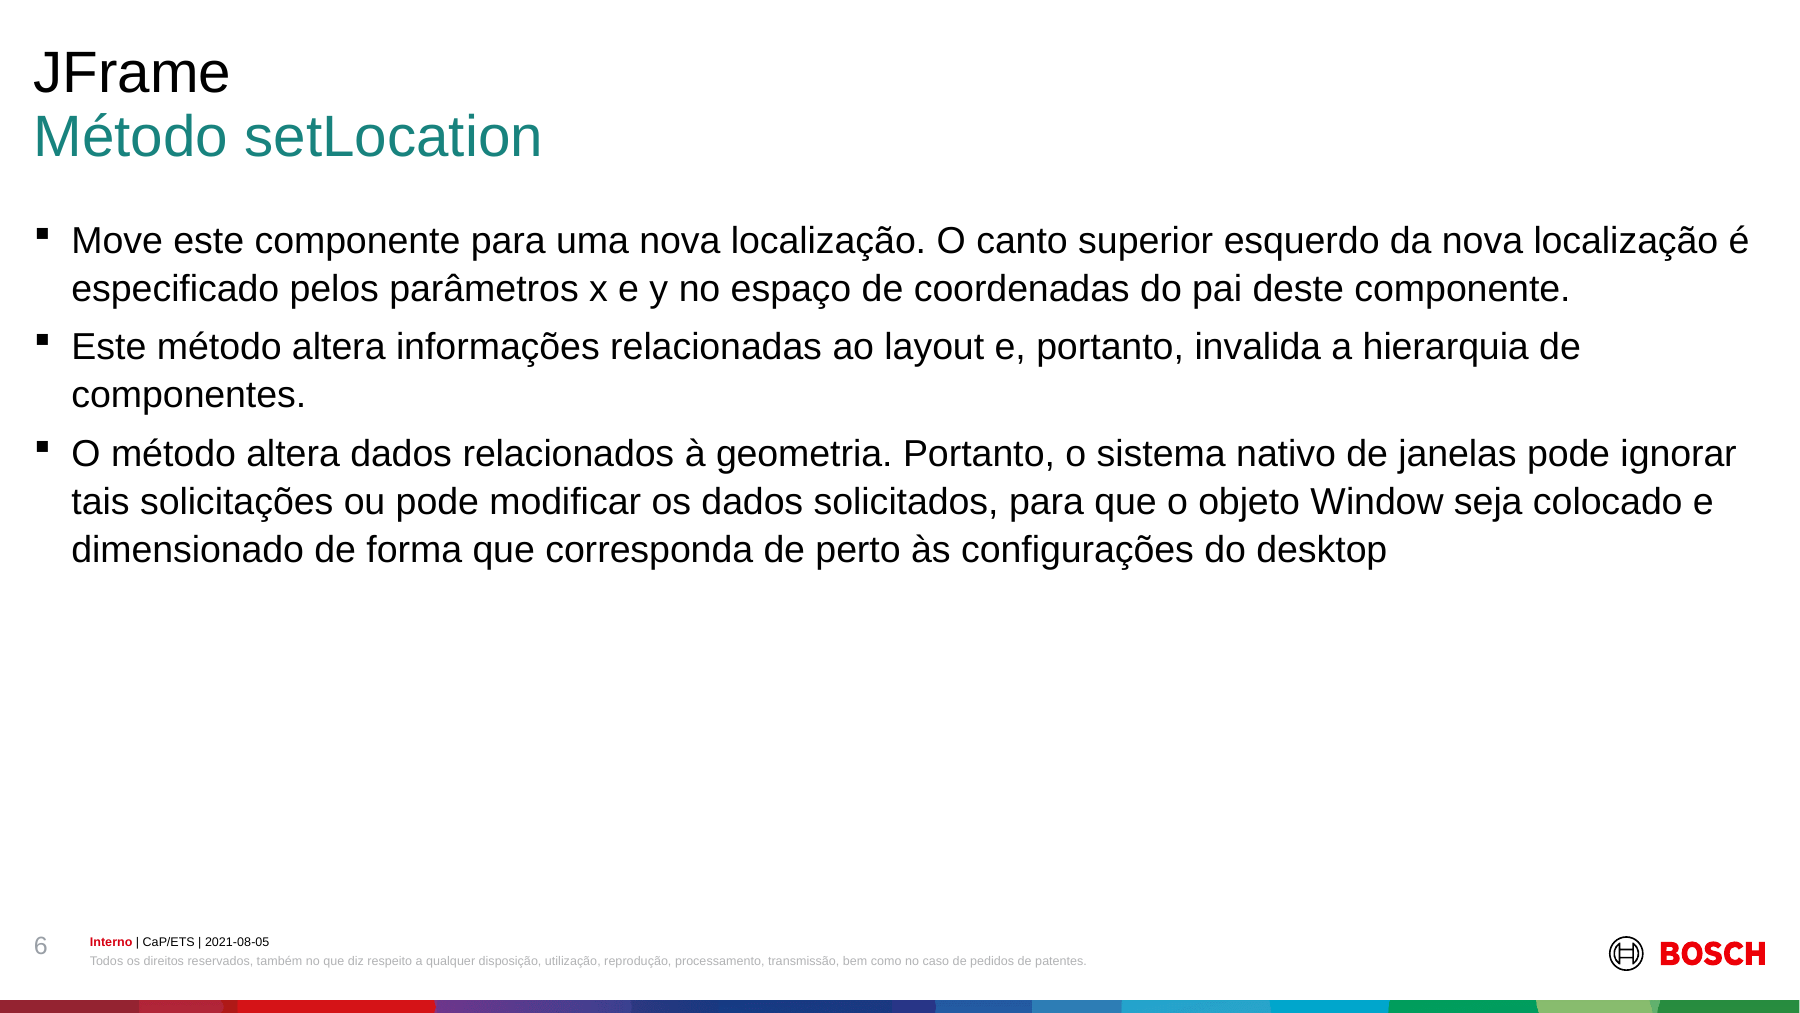

JFrame

# Método setLocation
Move este componente para uma nova localização. O canto superior esquerdo da nova localização é especificado pelos parâmetros x e y no espaço de coordenadas do pai deste componente.
Este método altera informações relacionadas ao layout e, portanto, invalida a hierarquia de componentes.
O método altera dados relacionados à geometria. Portanto, o sistema nativo de janelas pode ignorar tais solicitações ou pode modificar os dados solicitados, para que o objeto Window seja colocado e dimensionado de forma que corresponda de perto às configurações do desktop
6